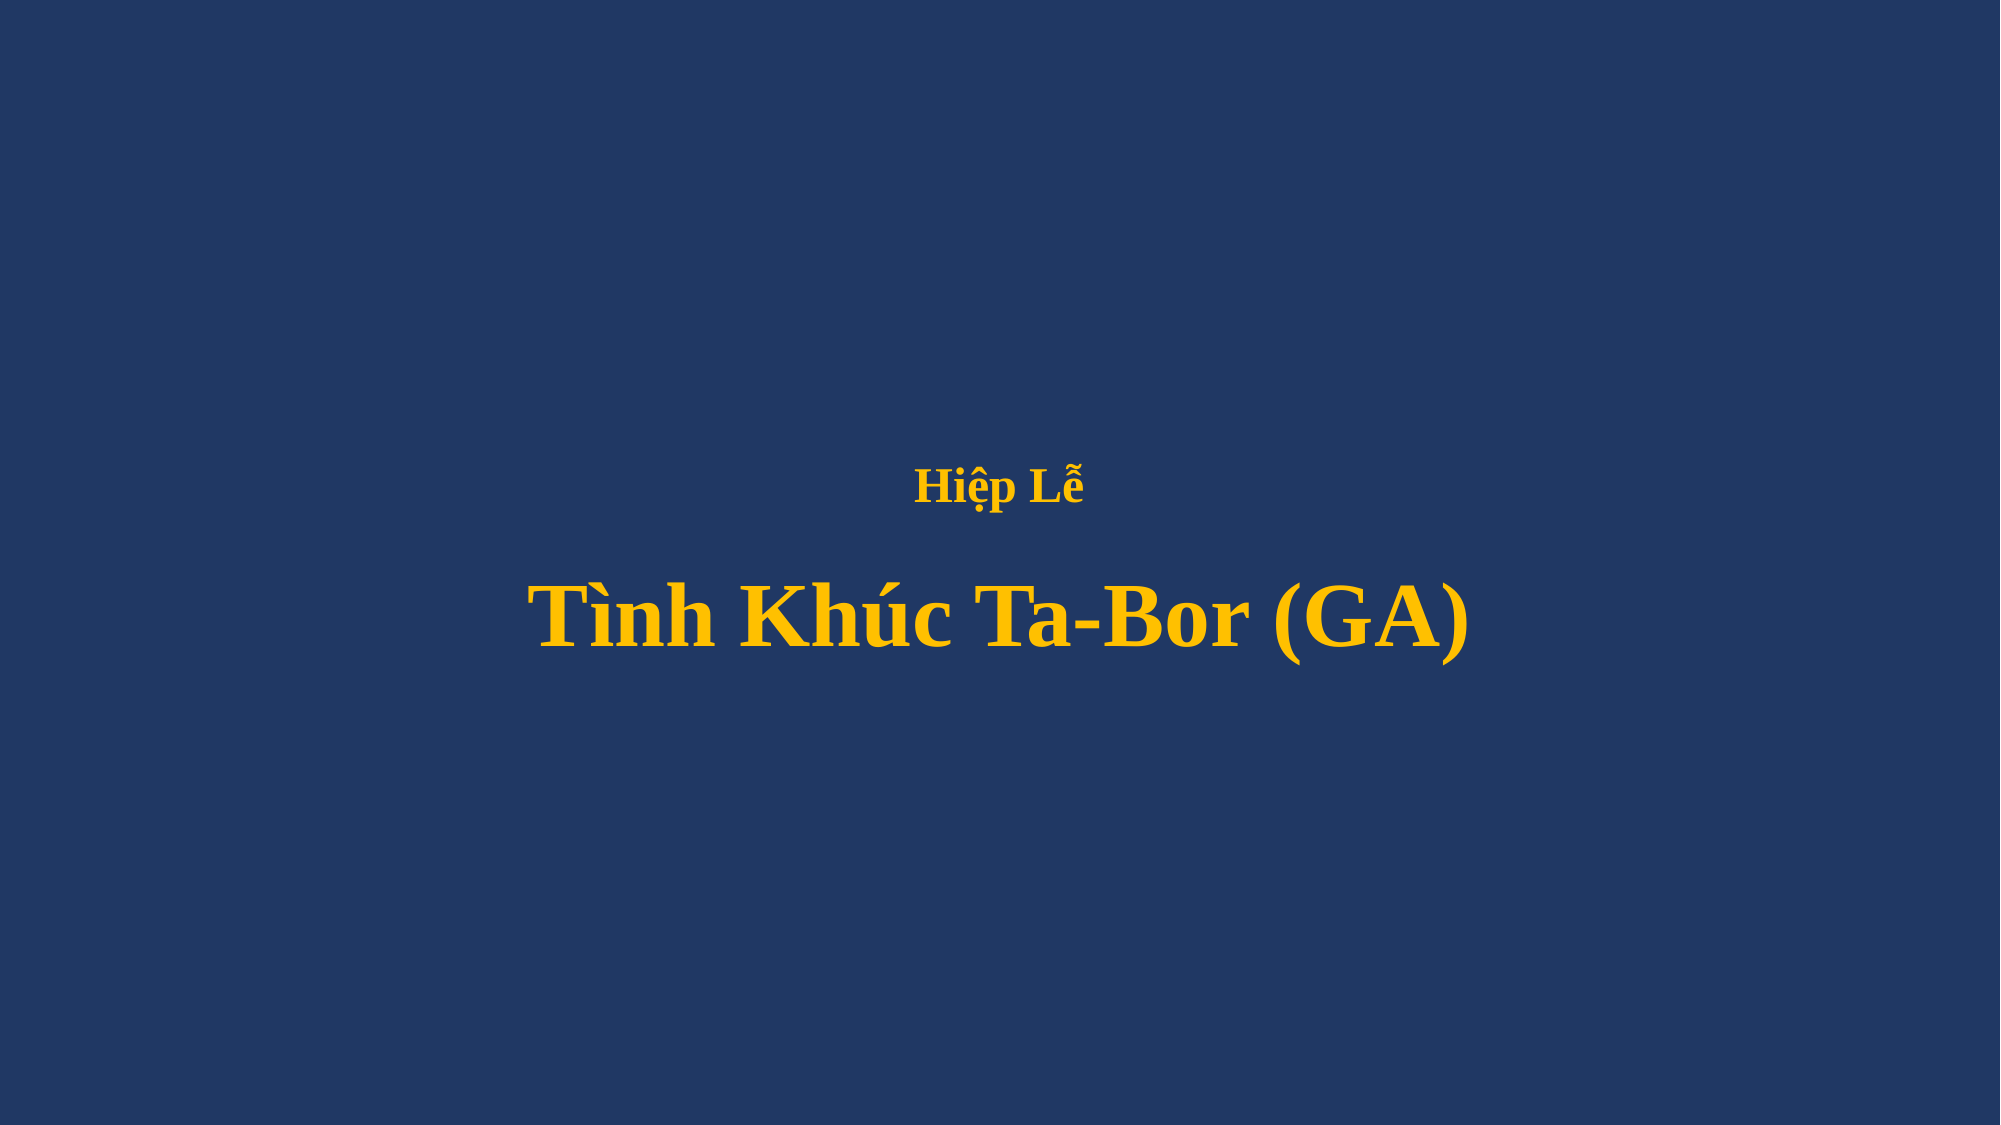

# Hiệp Lễ Tình Khúc Ta-Bor (GA)